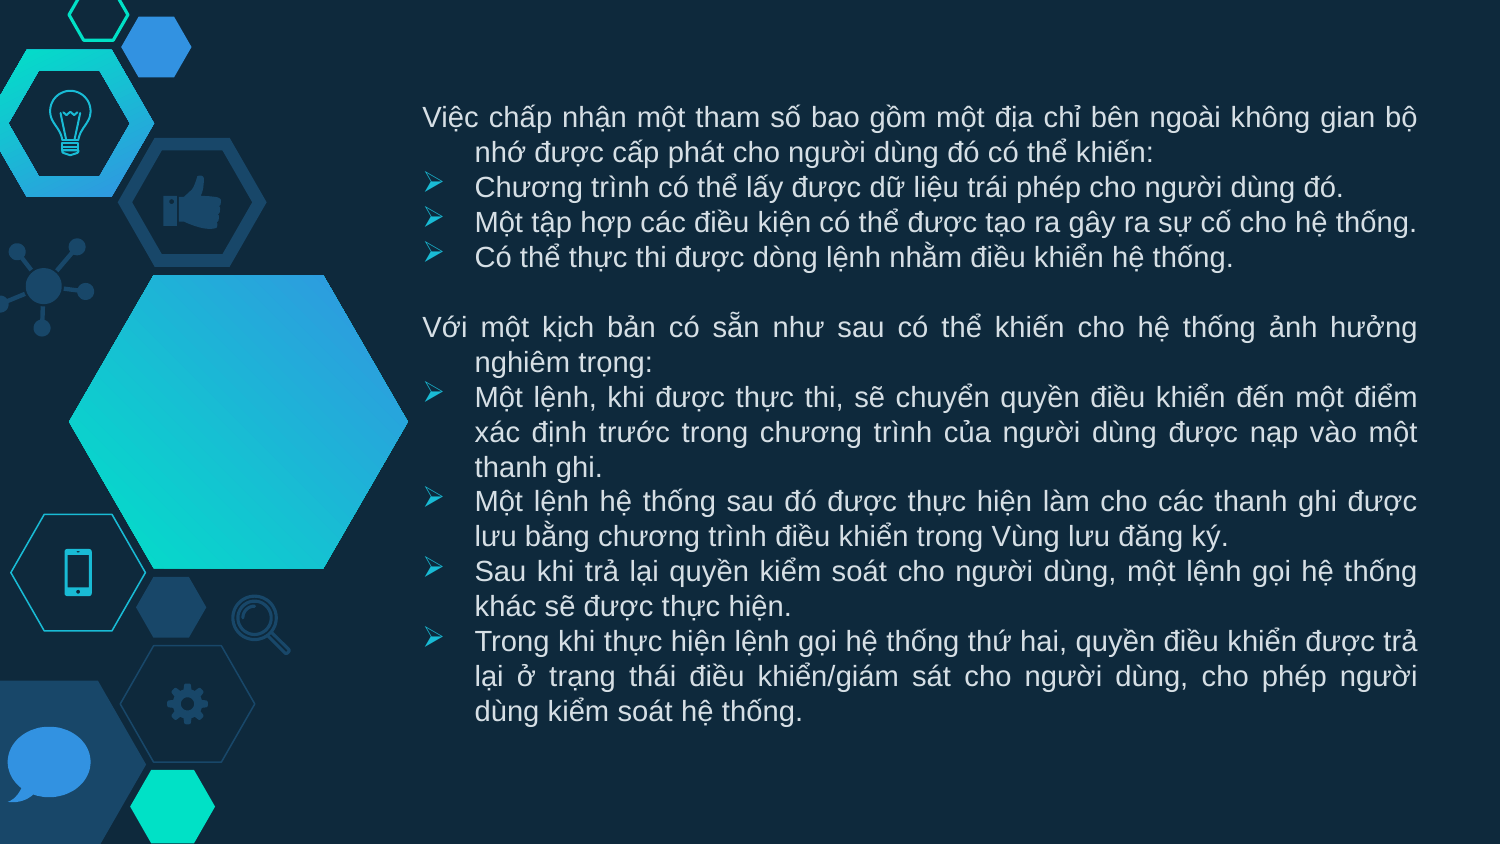

Việc chấp nhận một tham số bao gồm một địa chỉ bên ngoài không gian bộ nhớ được cấp phát cho người dùng đó có thể khiến:
Chương trình có thể lấy được dữ liệu trái phép cho người dùng đó.
Một tập hợp các điều kiện có thể được tạo ra gây ra sự cố cho hệ thống.
Có thể thực thi được dòng lệnh nhằm điều khiển hệ thống.

Với một kịch bản có sẵn như sau có thể khiến cho hệ thống ảnh hưởng nghiêm trọng:
Một lệnh, khi được thực thi, sẽ chuyển quyền điều khiển đến một điểm xác định trước trong chương trình của người dùng được nạp vào một thanh ghi.
Một lệnh hệ thống sau đó được thực hiện làm cho các thanh ghi được lưu bằng chương trình điều khiển trong Vùng lưu đăng ký.
Sau khi trả lại quyền kiểm soát cho người dùng, một lệnh gọi hệ thống khác sẽ được thực hiện.
Trong khi thực hiện lệnh gọi hệ thống thứ hai, quyền điều khiển được trả lại ở trạng thái điều khiển/giám sát cho người dùng, cho phép người dùng kiểm soát hệ thống.